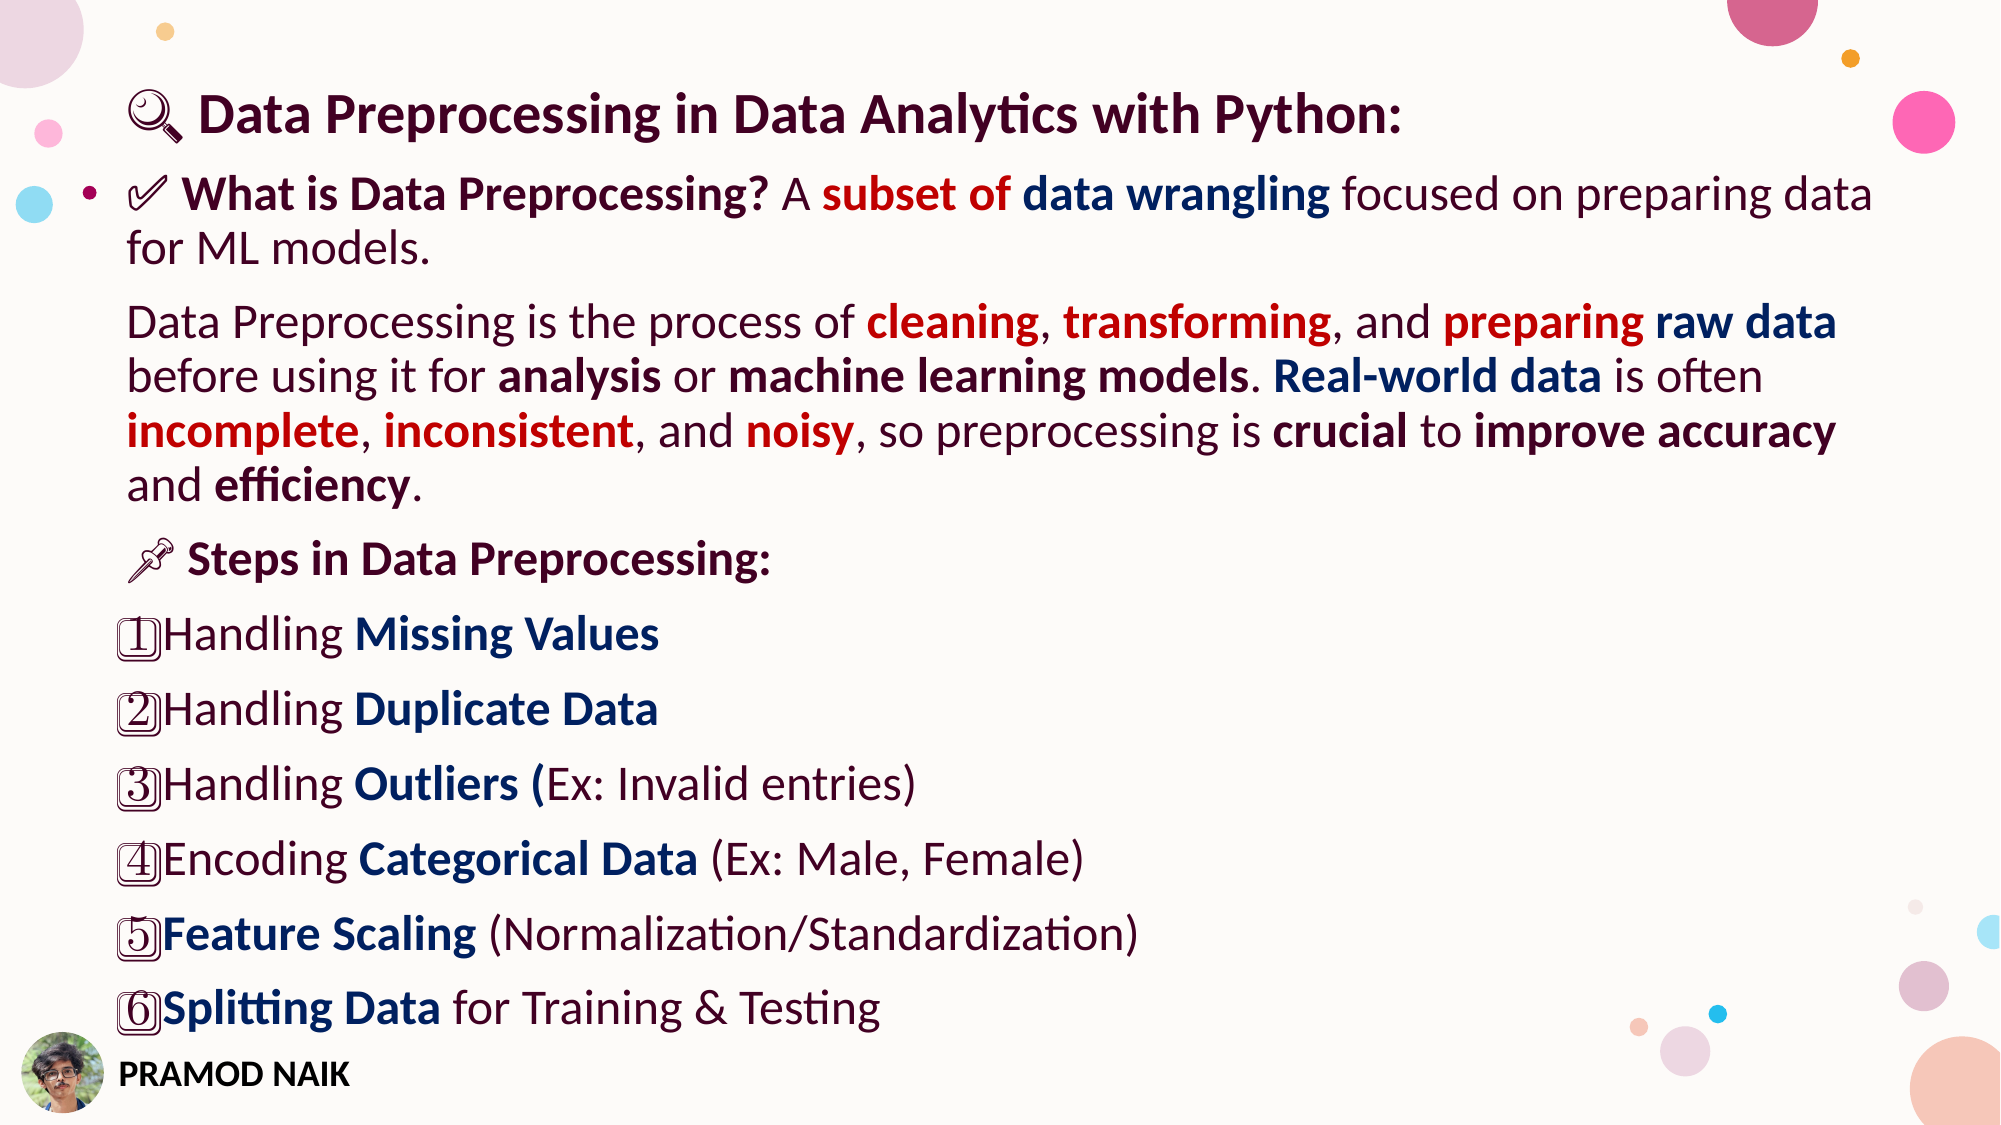

🔍 Data Preprocessing in Data Analytics with Python:
✅ What is Data Preprocessing? A subset of data wrangling focused on preparing data for ML models.
Data Preprocessing is the process of cleaning, transforming, and preparing raw data before using it for analysis or machine learning models. Real-world data is often incomplete, inconsistent, and noisy, so preprocessing is crucial to improve accuracy and efficiency.
📌 Steps in Data Preprocessing:
1️⃣ Handling Missing Values
2️⃣ Handling Duplicate Data
3️⃣ Handling Outliers (Ex: Invalid entries)
4️⃣ Encoding Categorical Data (Ex: Male, Female)
5️⃣ Feature Scaling (Normalization/Standardization)
6️⃣ Splitting Data for Training & Testing